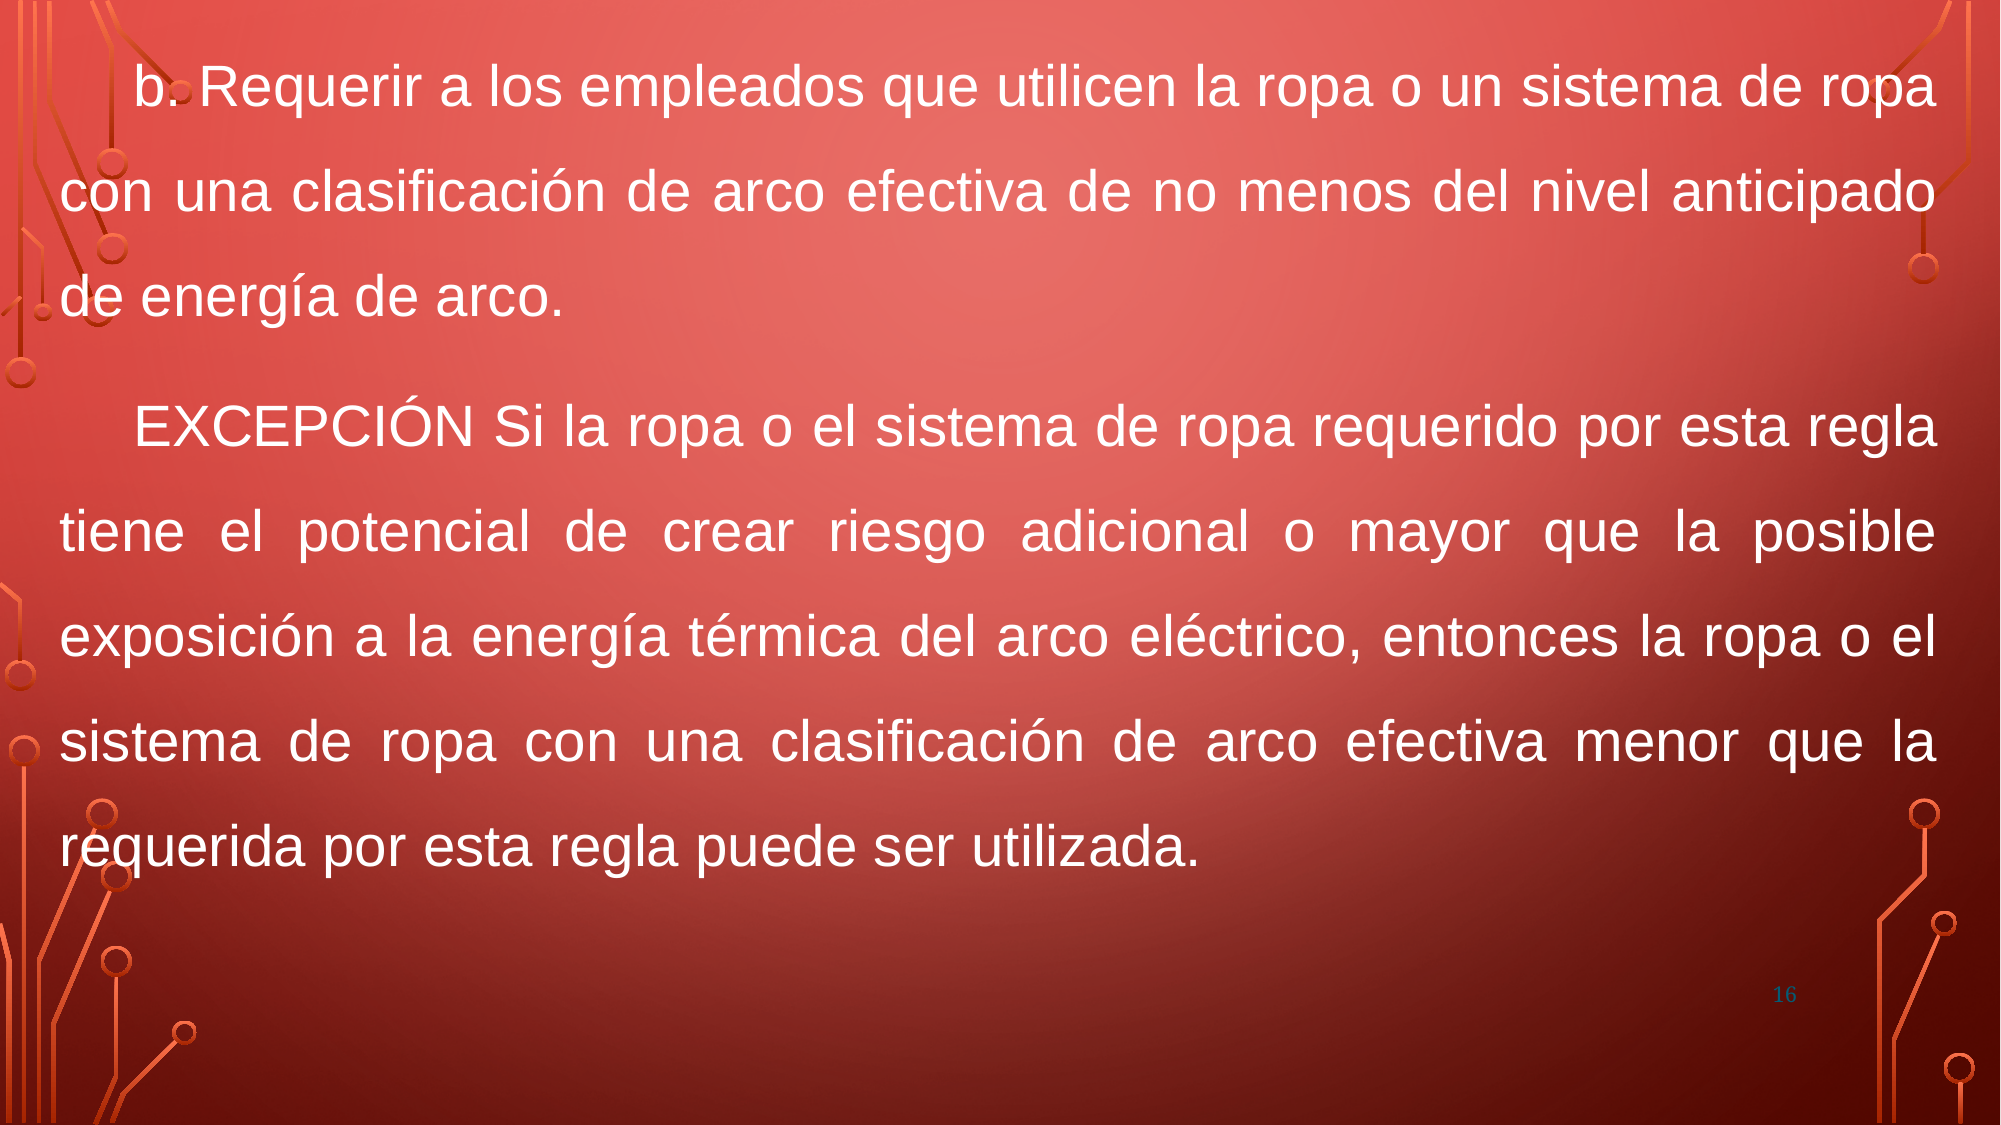

b. Requerir a los empleados que utilicen la ropa o un sistema de ropa con una clasificación de arco efectiva de no menos del nivel anticipado de energía de arco.
EXCEPCIÓN Si la ropa o el sistema de ropa requerido por esta regla tiene el potencial de crear riesgo adicional o mayor que la posible exposición a la energía térmica del arco eléctrico, entonces la ropa o el sistema de ropa con una clasificación de arco efectiva menor que la requerida por esta regla puede ser utilizada.
16